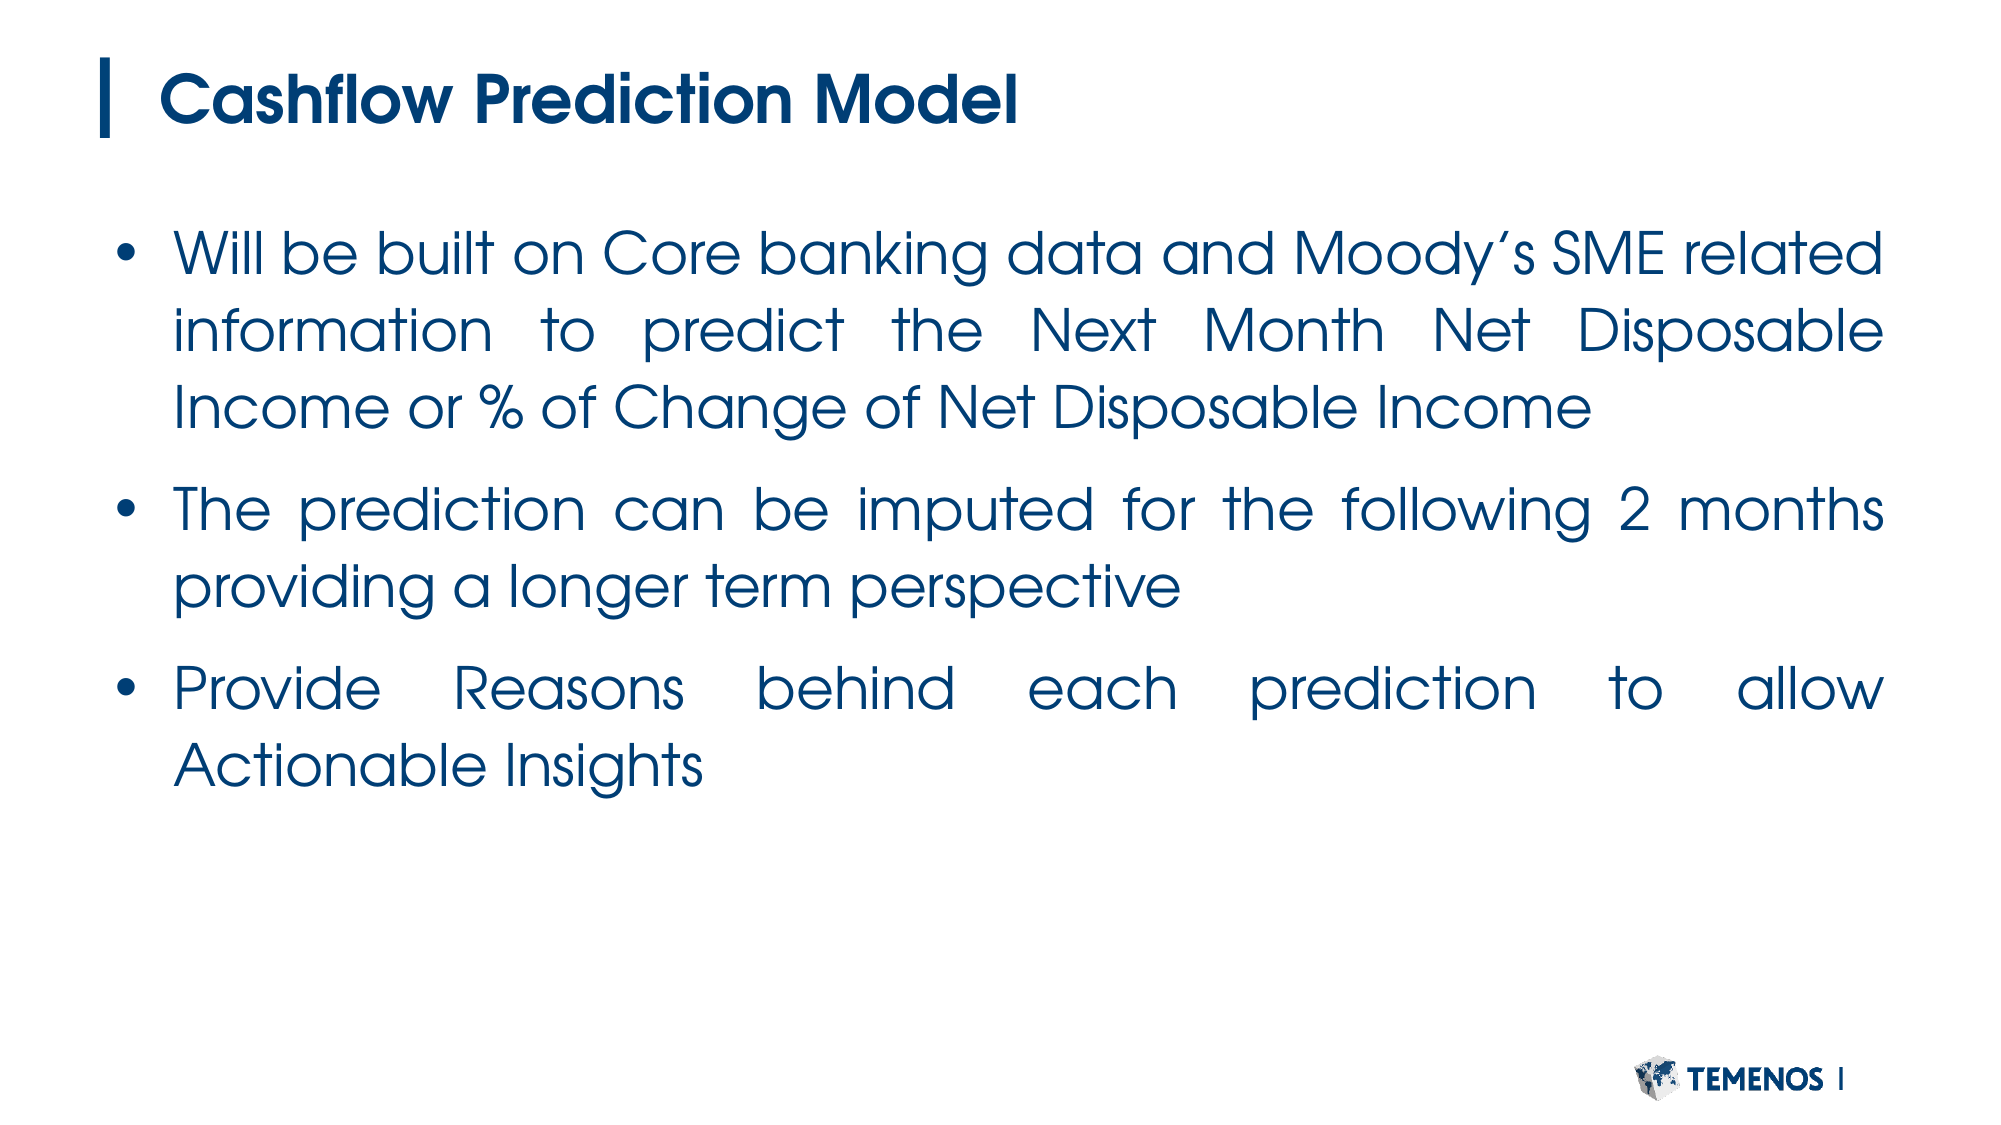

# Cashflow Prediction Model
Will be built on Core banking data and Moody’s SME related information to predict the Next Month Net Disposable Income or % of Change of Net Disposable Income
The prediction can be imputed for the following 2 months providing a longer term perspective
Provide Reasons behind each prediction to allow Actionable Insights